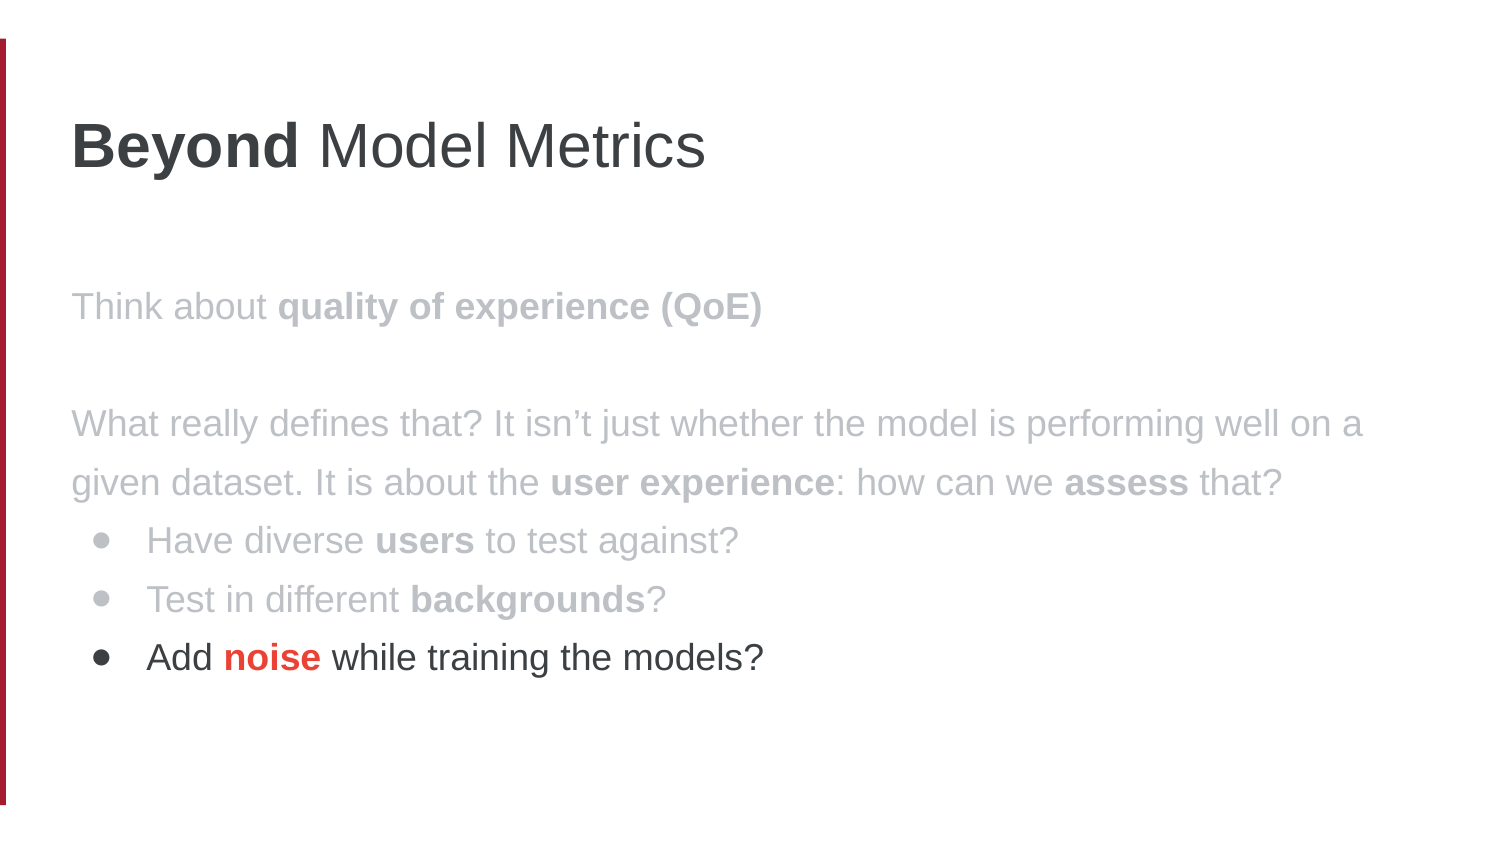

# Beyond Model Metrics
Think about quality of experience (QoE)

What really defines that? It isn’t just whether the model is performing well on a given dataset. It is about the user experience: how can we assess that?
Have diverse users to test against?
Test in different backgrounds?
Add noise while training the models?